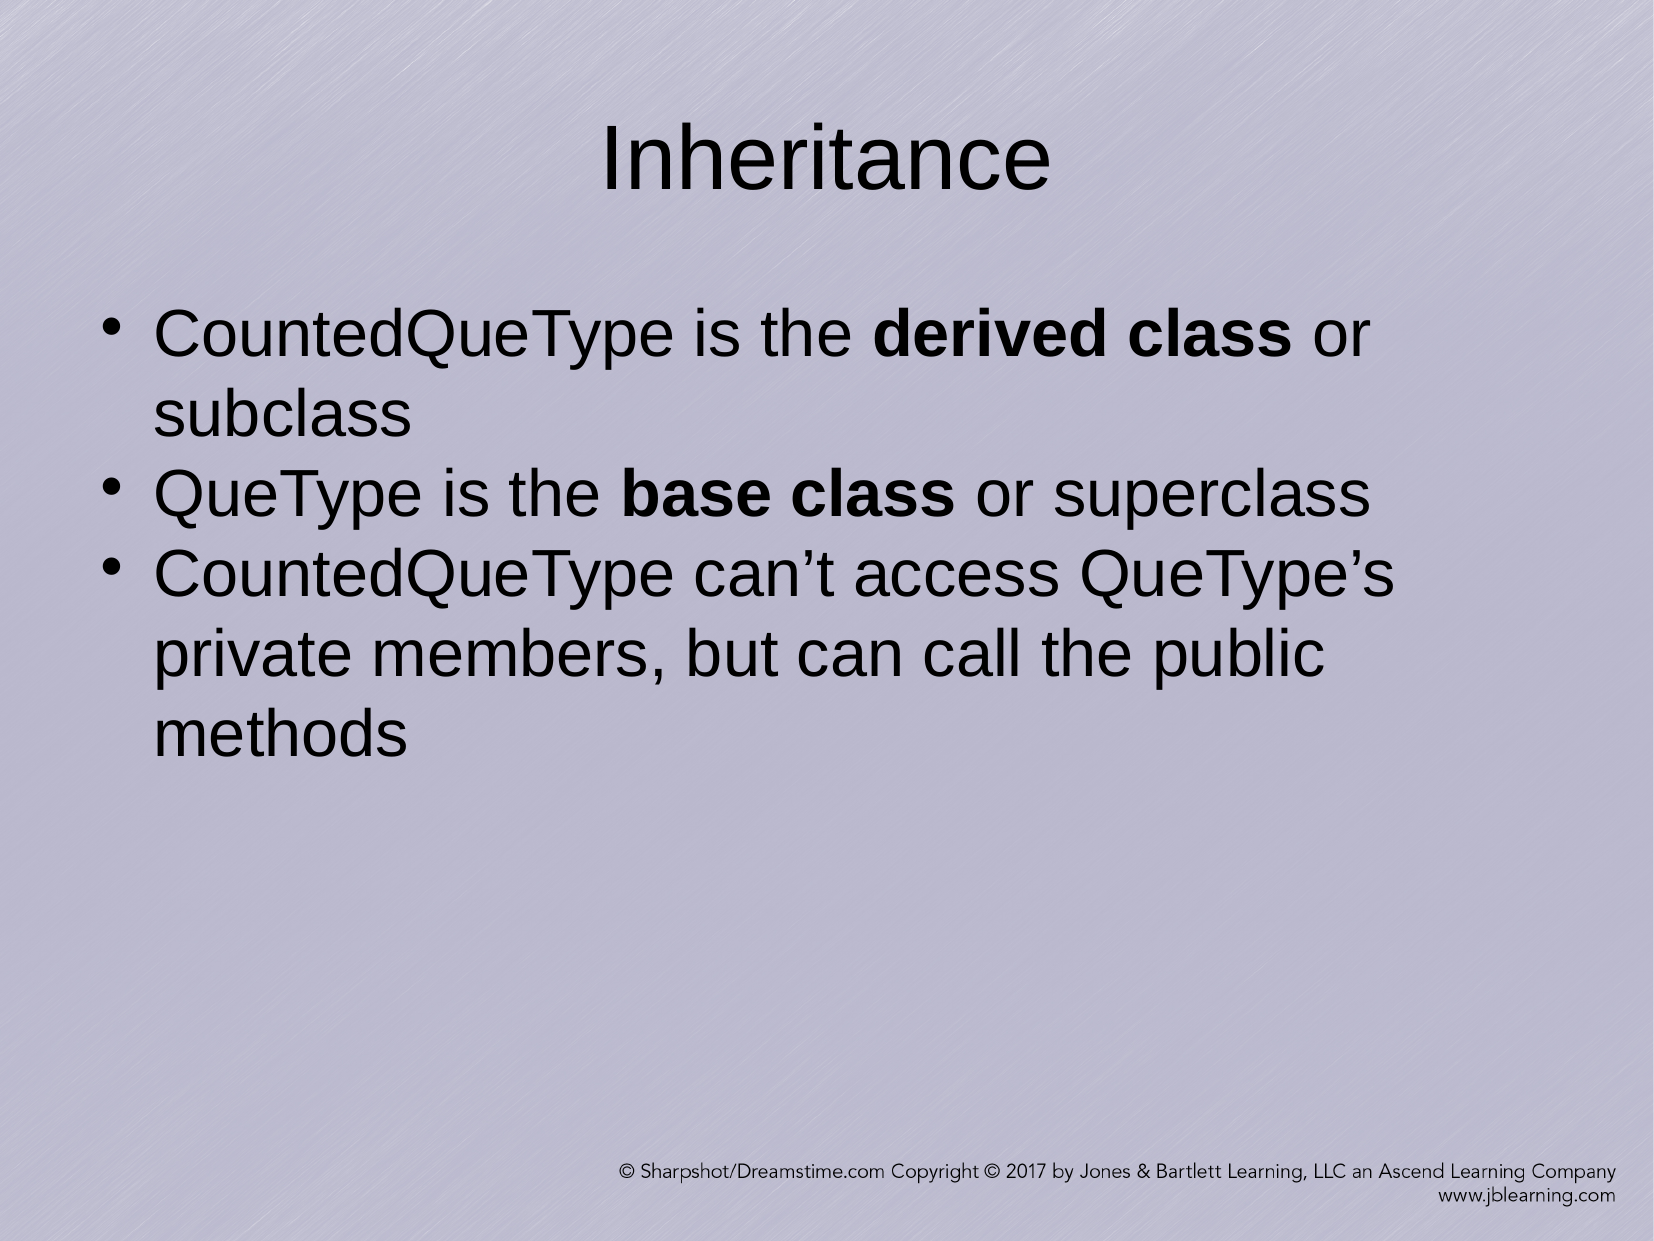

Inheritance
CountedQueType is the derived class or subclass
QueType is the base class or superclass
CountedQueType can’t access QueType’s private members, but can call the public methods